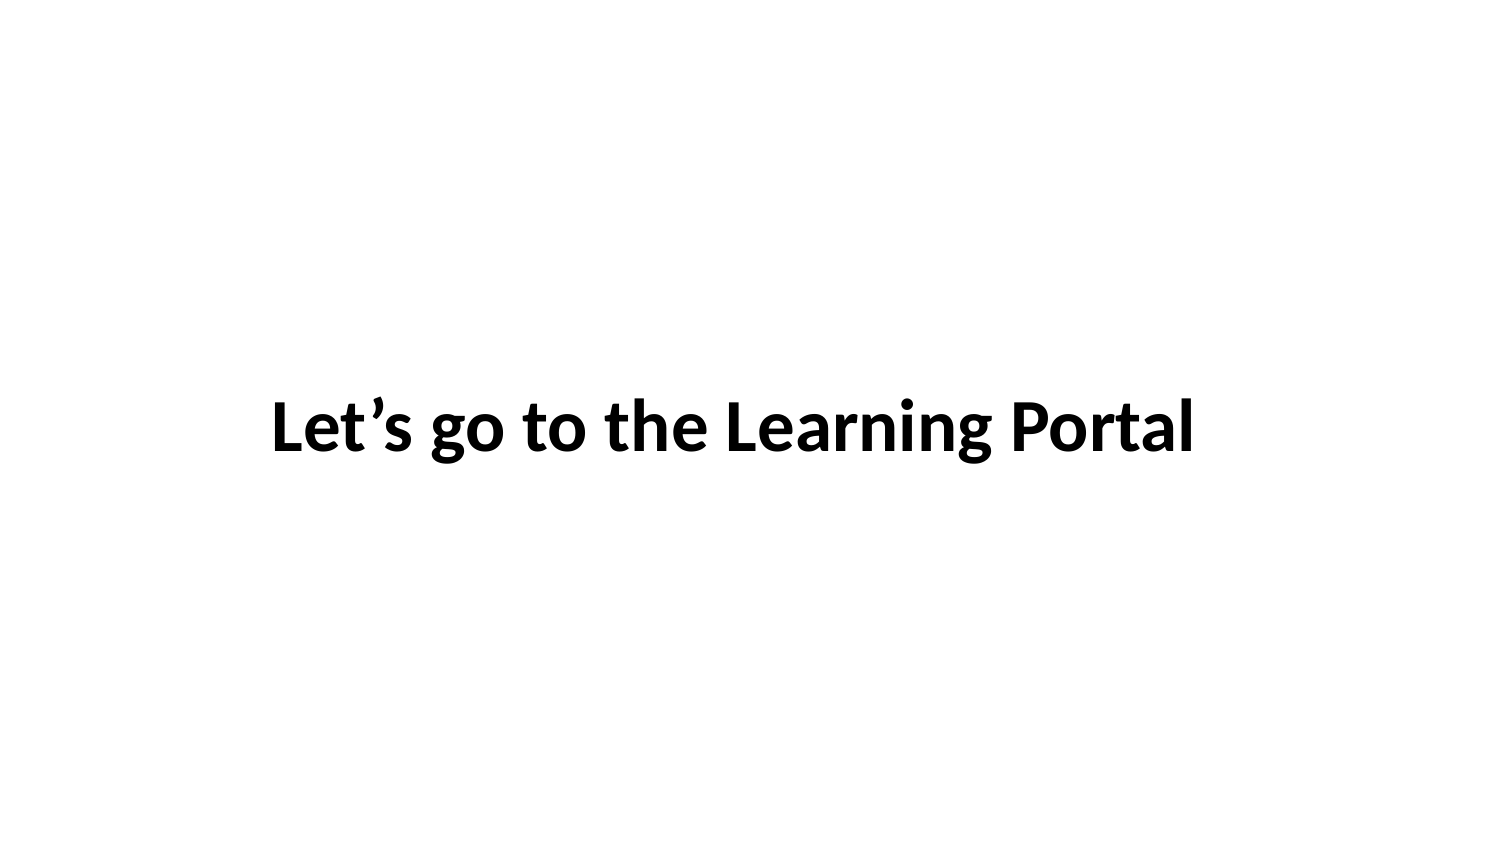

Today’s Agenda

Let’s go to the Learning Portal